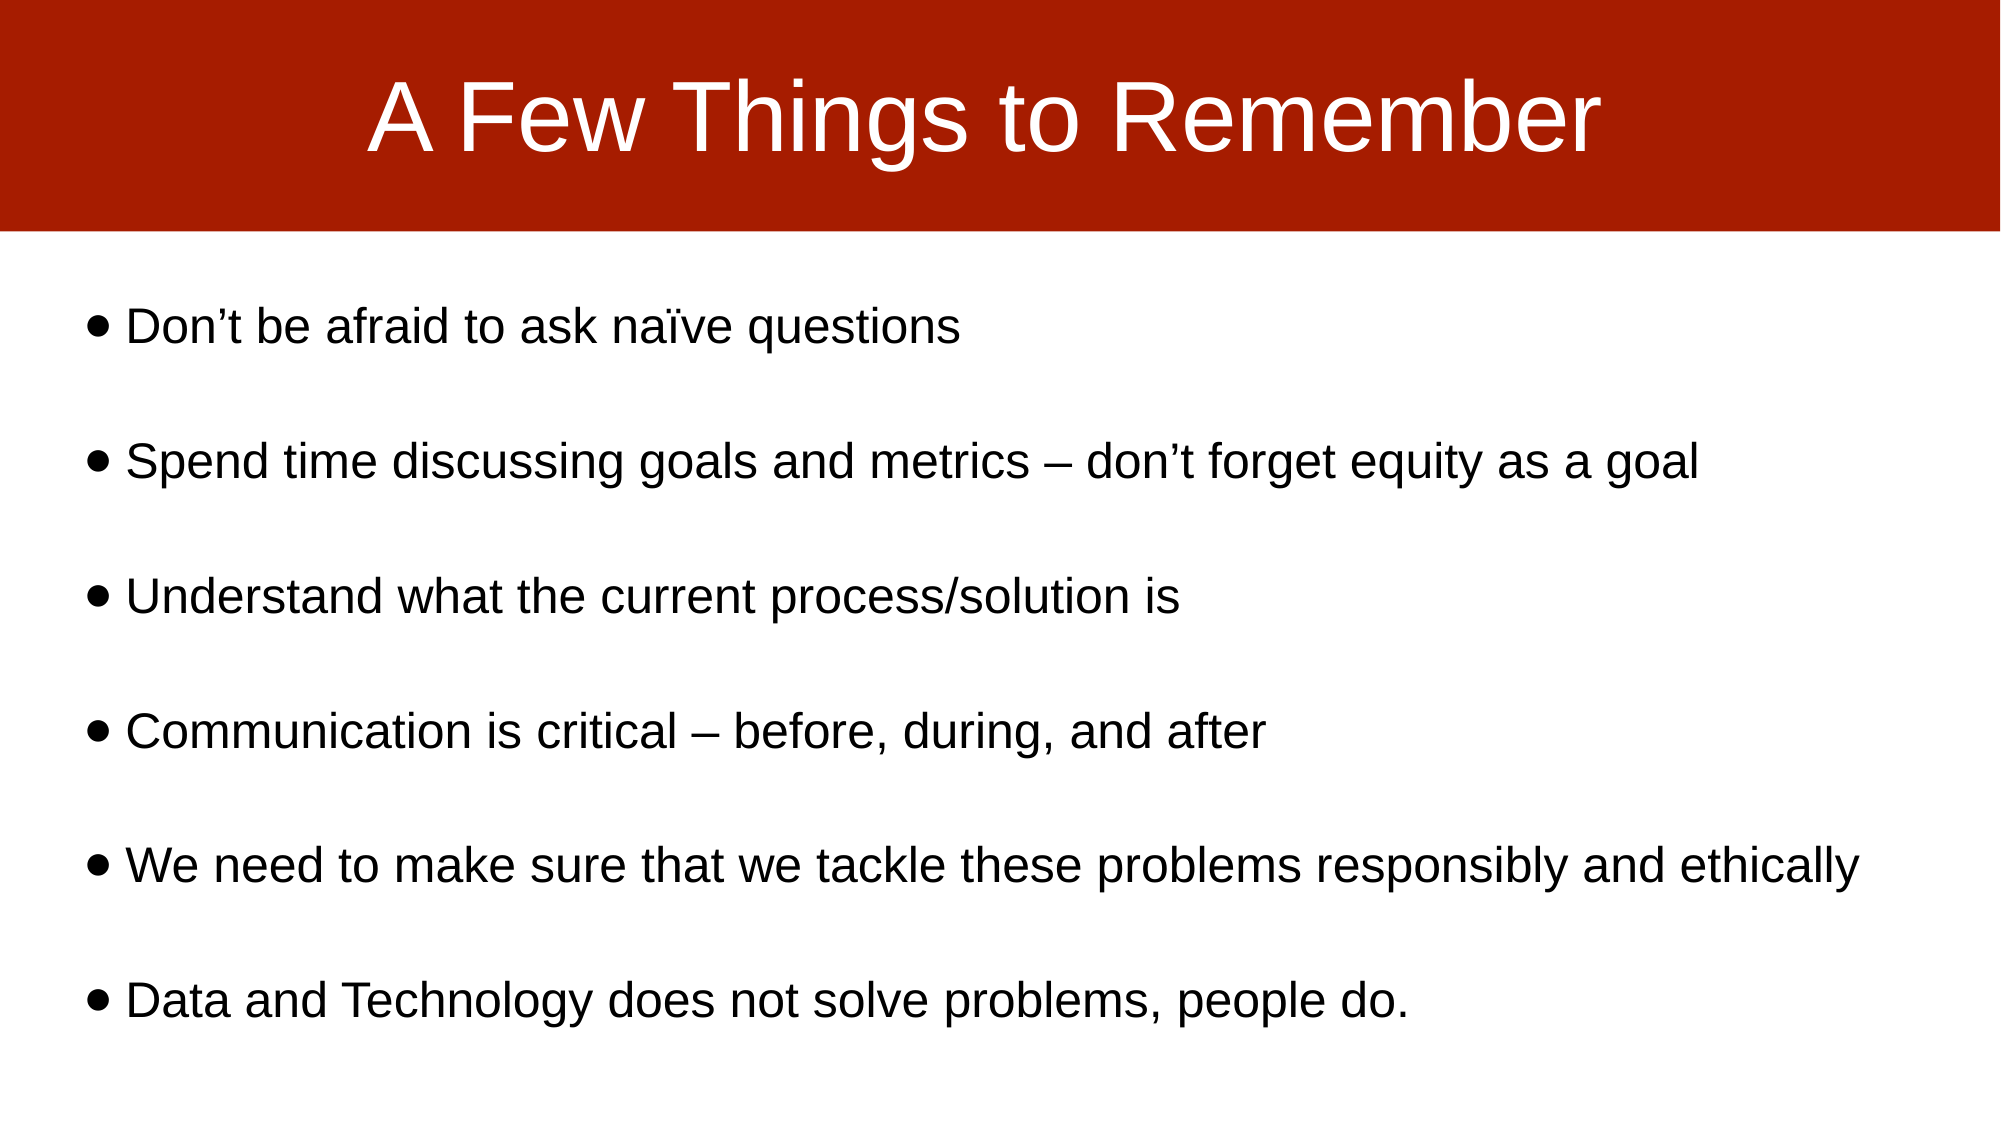

# A Few Things to Remember
Don’t be afraid to ask naïve questions

Spend time discussing goals and metrics – don’t forget equity as a goal

Understand what the current process/solution is

Communication is critical – before, during, and after

We need to make sure that we tackle these problems responsibly and ethically

Data and Technology does not solve problems, people do.